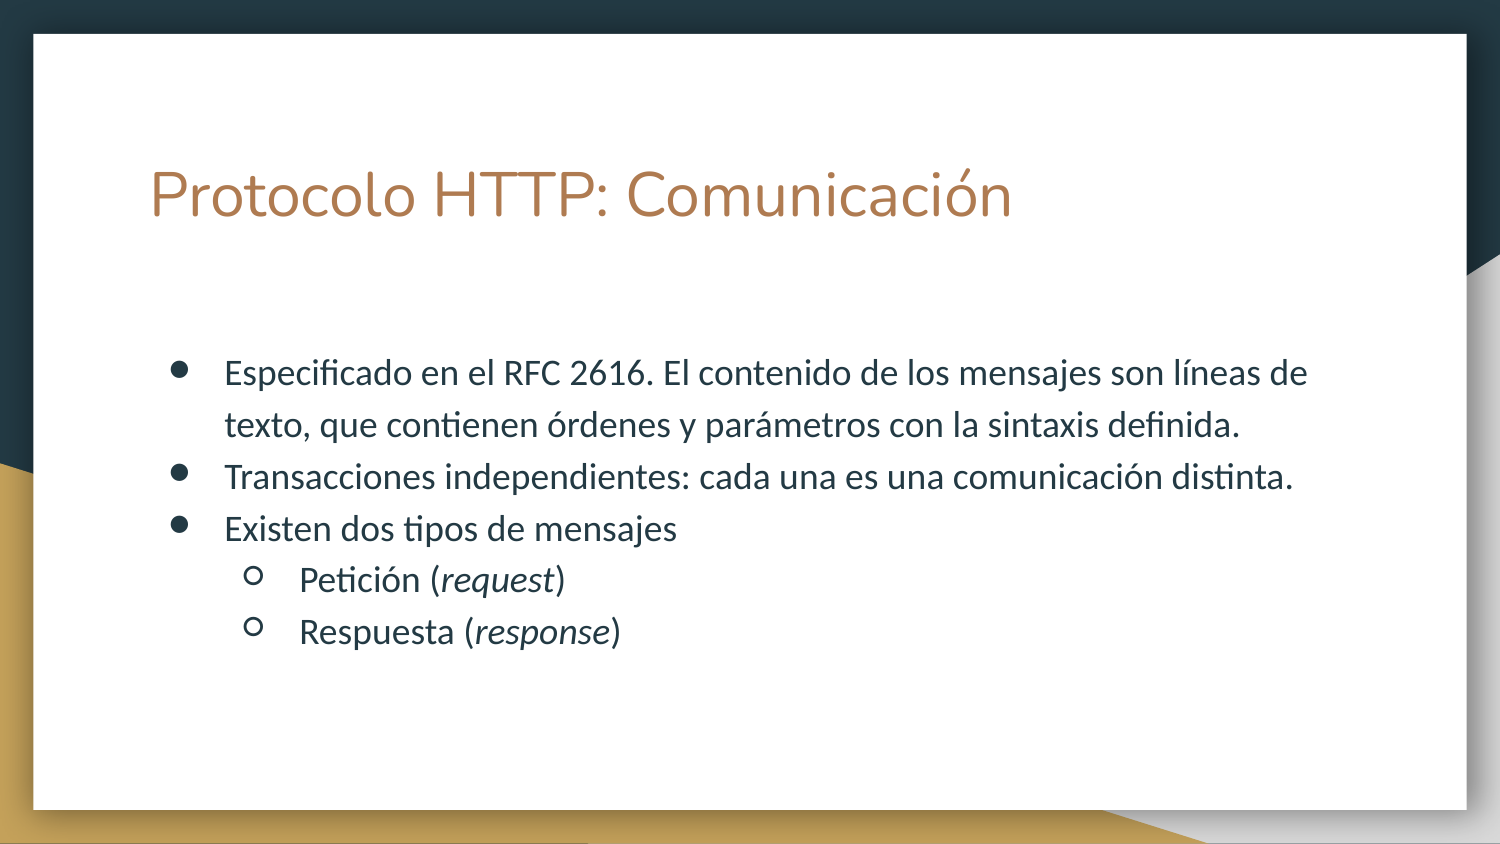

# Protocolo HTTP: Comunicación
Especificado en el RFC 2616. El contenido de los mensajes son líneas de texto, que contienen órdenes y parámetros con la sintaxis definida.
Transacciones independientes: cada una es una comunicación distinta.
Existen dos tipos de mensajes
Petición (request)
Respuesta (response)